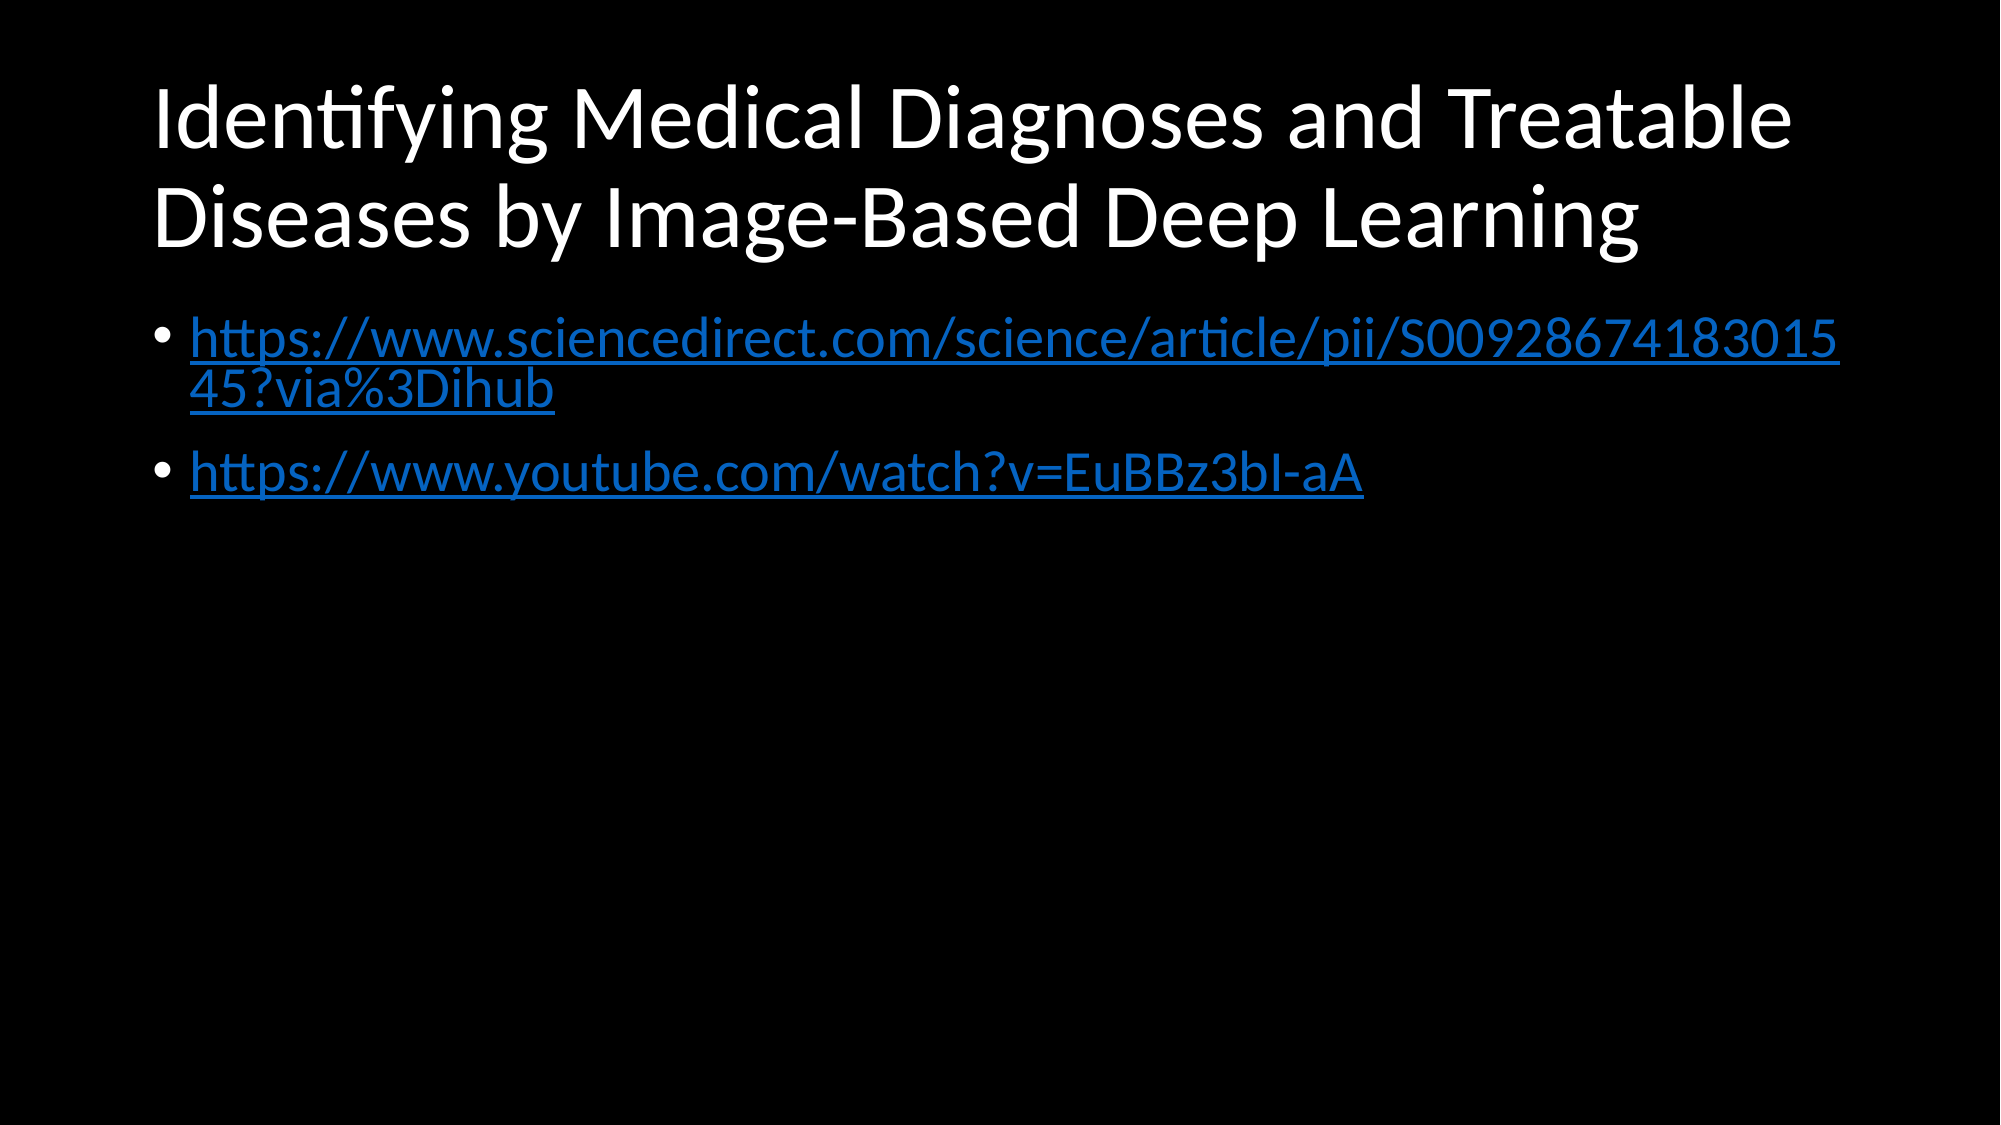

# Identifying Medical Diagnoses and Treatable Diseases by Image-Based Deep Learning
https://www.sciencedirect.com/science/article/pii/S0092867418301545?via%3Dihub
https://www.youtube.com/watch?v=EuBBz3bI-aA